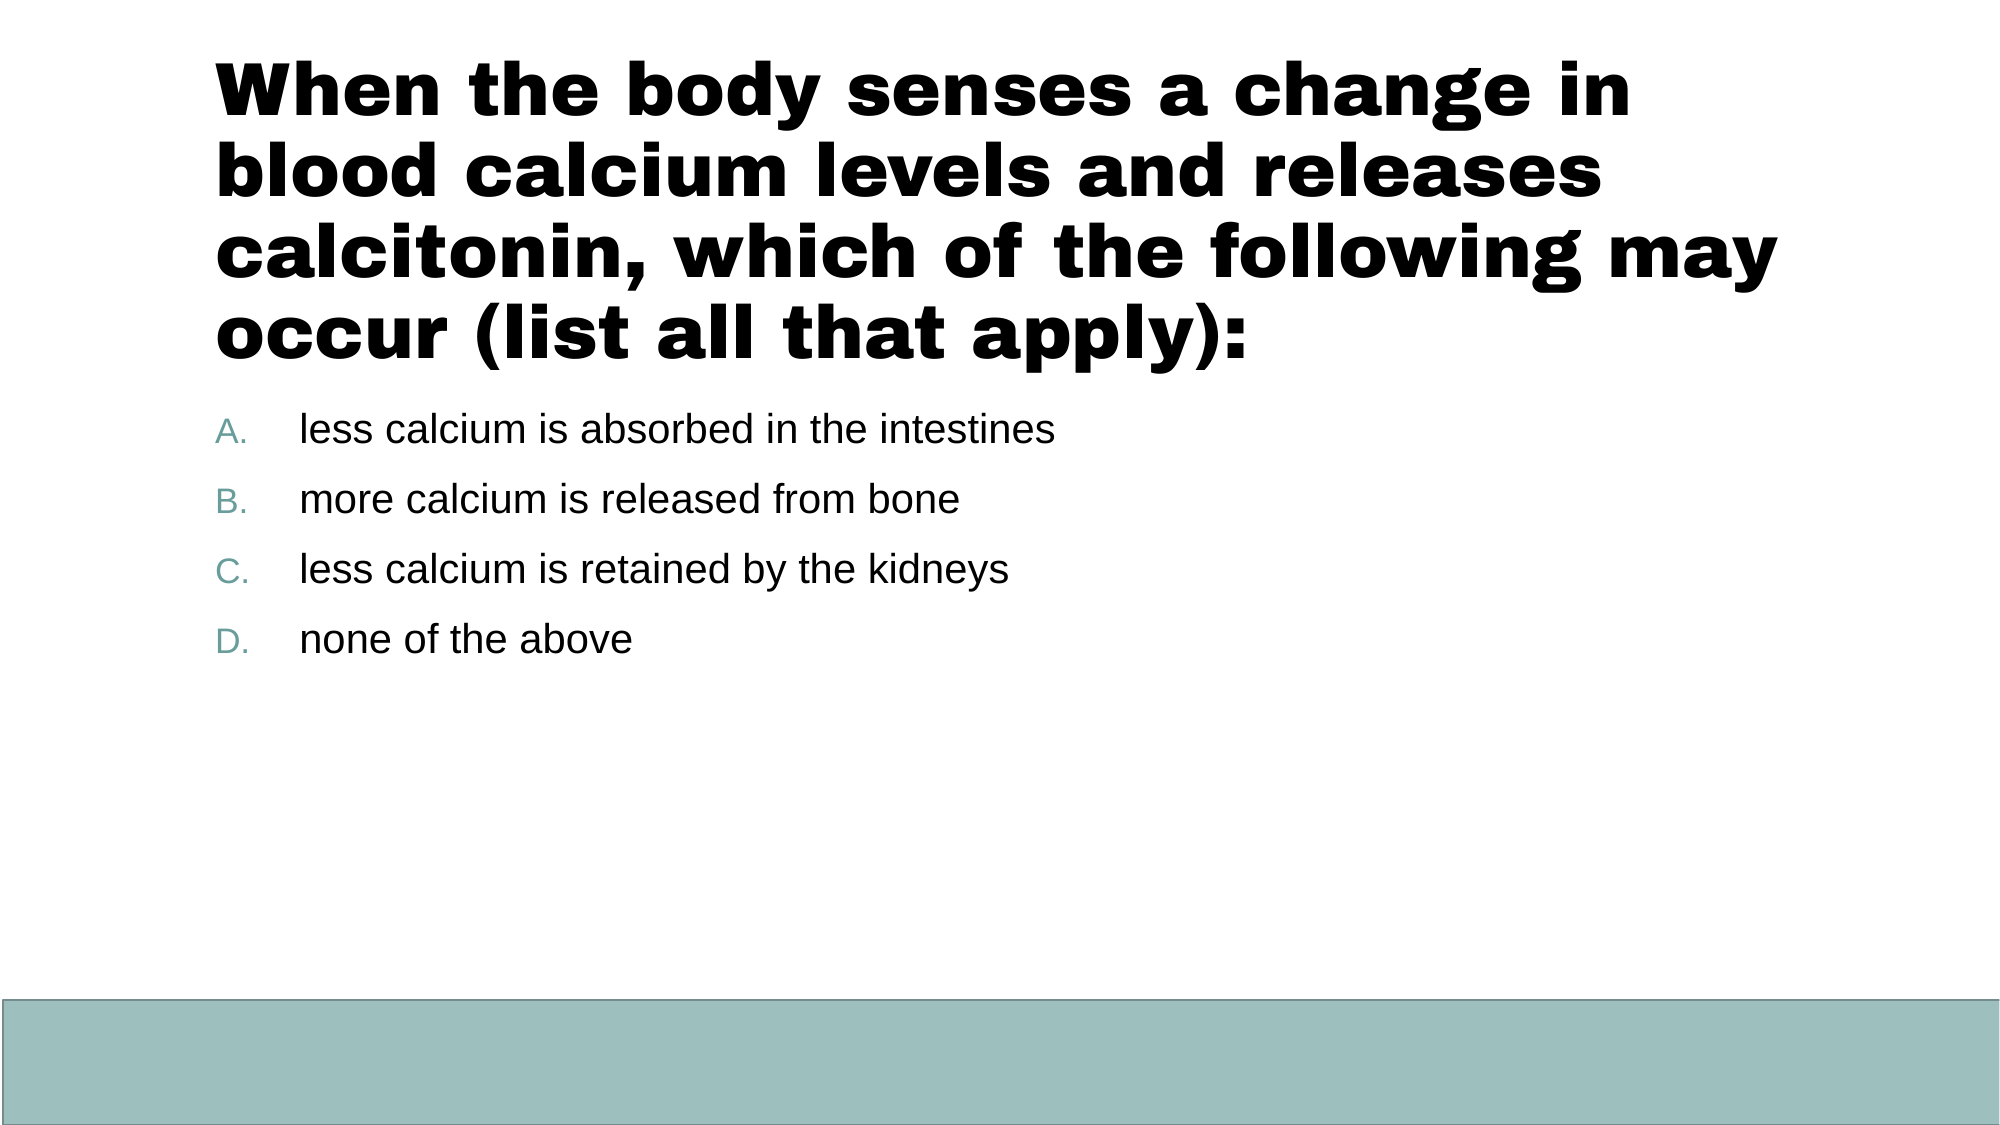

# When the body senses a change in blood calcium levels and releases calcitonin, which of the following may occur (list all that apply):
less calcium is absorbed in the intestines
more calcium is released from bone
less calcium is retained by the kidneys
none of the above